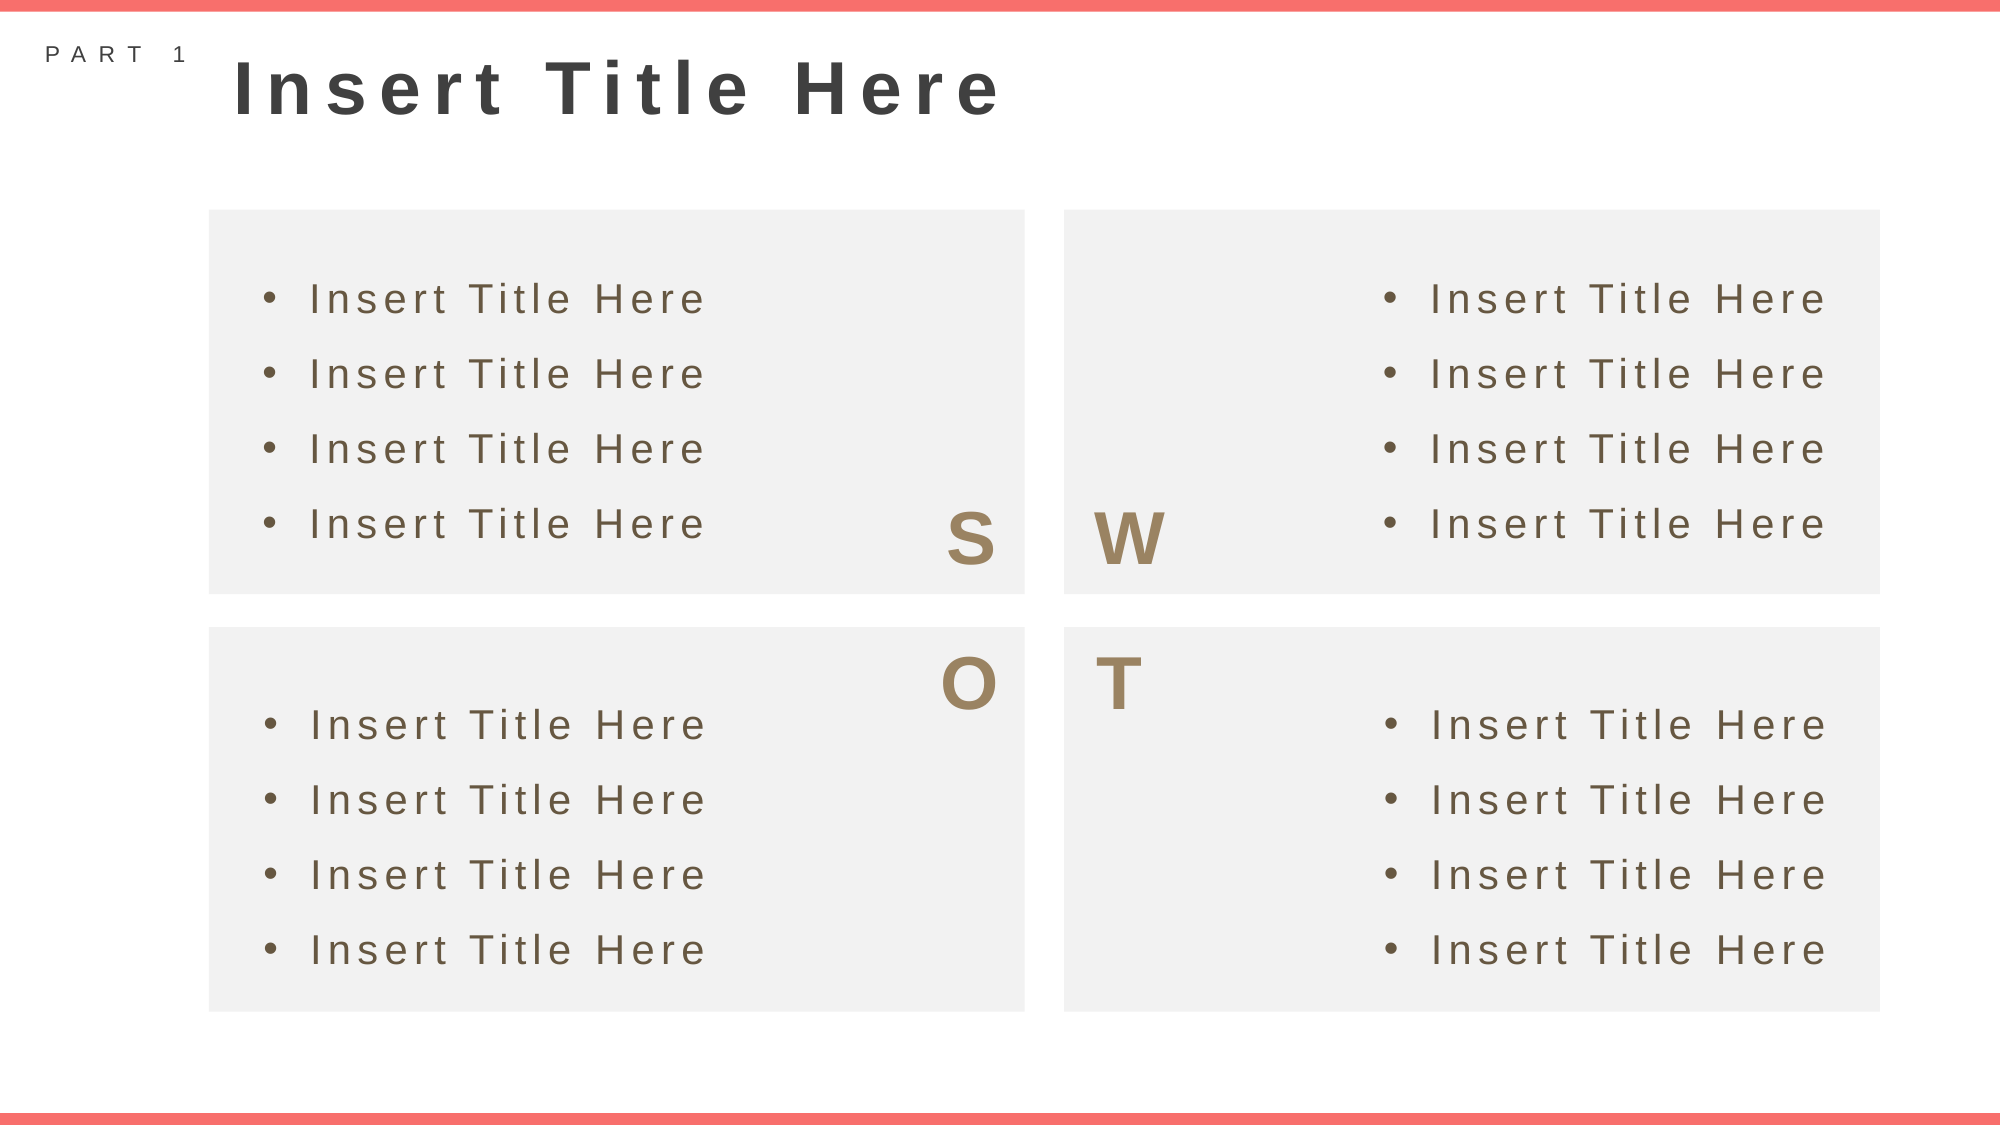

PART 1
Insert Title Here

Insert Title Here
Insert Title Here
Insert Title Here
Insert Title Here
Insert Title Here
Insert Title Here
Insert Title Here
Insert Title Here
S
W
O

T

Insert Title Here
Insert Title Here
Insert Title Here
Insert Title Here
Insert Title Here
Insert Title Here
Insert Title Here
Insert Title Here